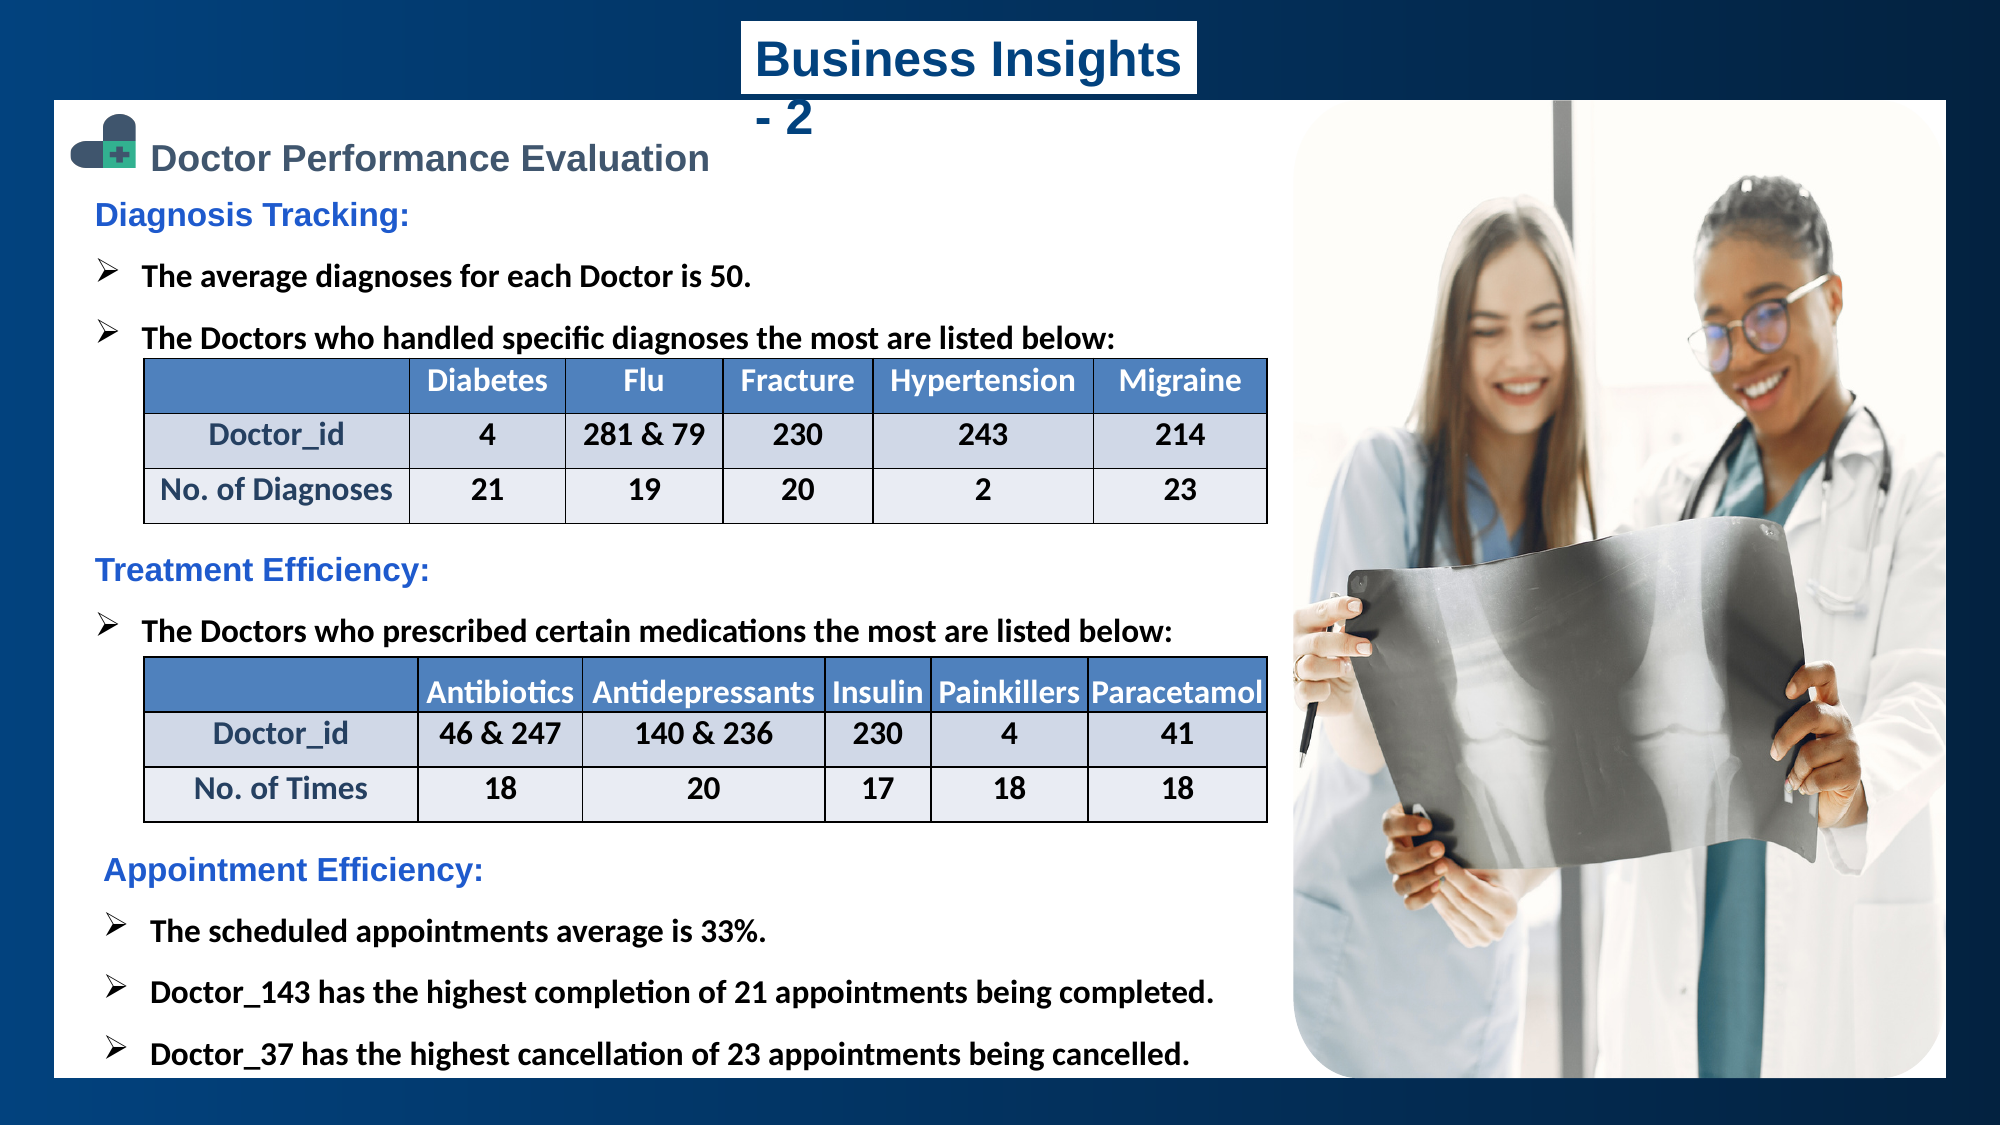

Business Insights - 2

Doctor Performance Evaluation

Diagnosis Tracking:
The average diagnoses for each Doctor is 50.
The Doctors who handled specific diagnoses the most are listed below:
|  | Diabetes | Flu | Fracture | Hypertension | Migraine |
| --- | --- | --- | --- | --- | --- |
| Doctor\_id | 4 | 281 & 79 | 230 | 243 | 214 |
| No. of Diagnoses | 21 | 19 | 20 | 2 | 23 |
Treatment Efficiency:
The Doctors who prescribed certain medications the most are listed below:
|  | Antibiotics | Antidepressants | Insulin | Painkillers | Paracetamol |
| --- | --- | --- | --- | --- | --- |
| Doctor\_id | 46 & 247 | 140 & 236 | 230 | 4 | 41 |
| No. of Times | 18 | 20 | 17 | 18 | 18 |
Appointment Efficiency:
The scheduled appointments average is 33%.
Doctor_143 has the highest completion of 21 appointments being completed.
Doctor_37 has the highest cancellation of 23 appointments being cancelled.